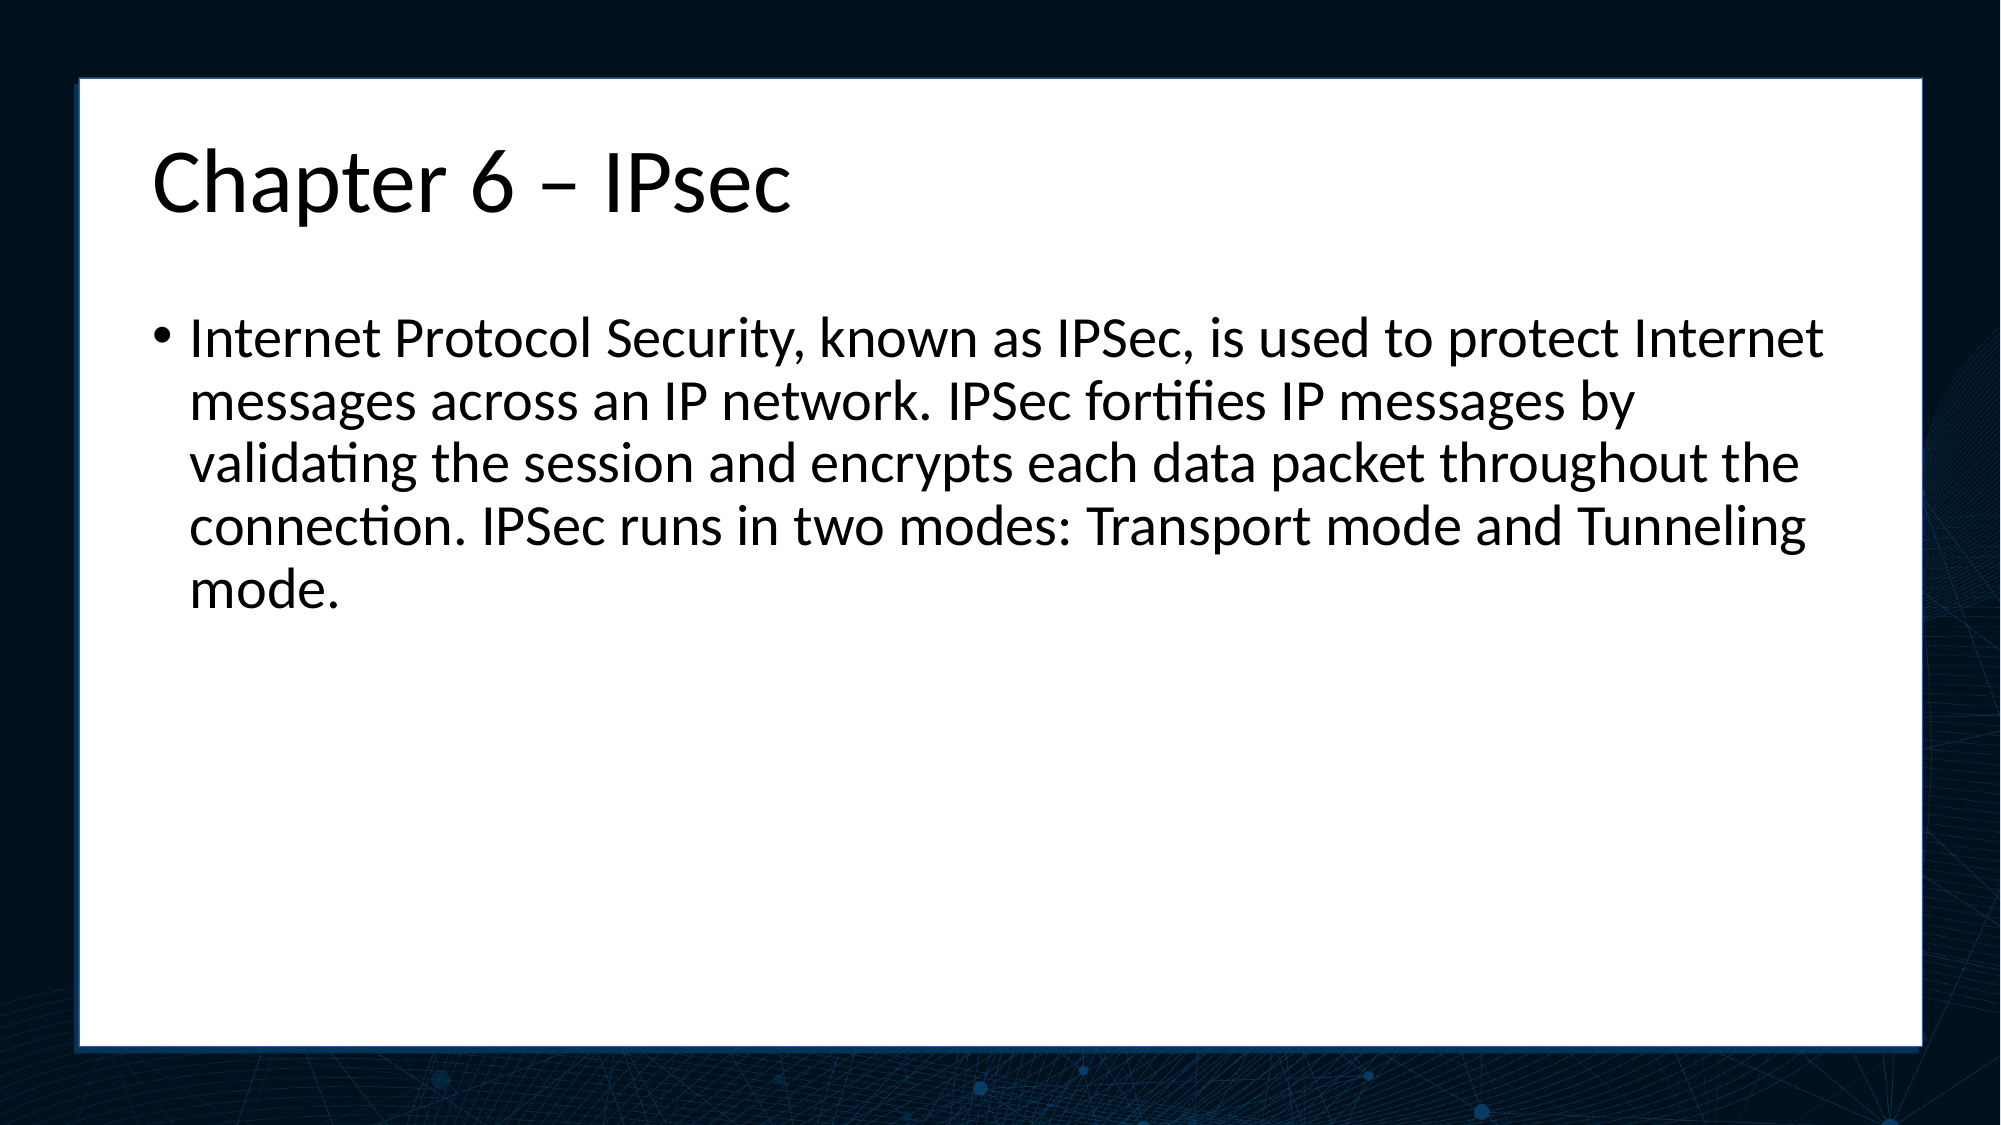

# Chapter 6 – IPsec
Internet Protocol Security, known as IPSec, is used to protect Internet messages across an IP network. IPSec fortifies IP messages by validating the session and encrypts each data packet throughout the connection. IPSec runs in two modes: Transport mode and Tunneling mode.